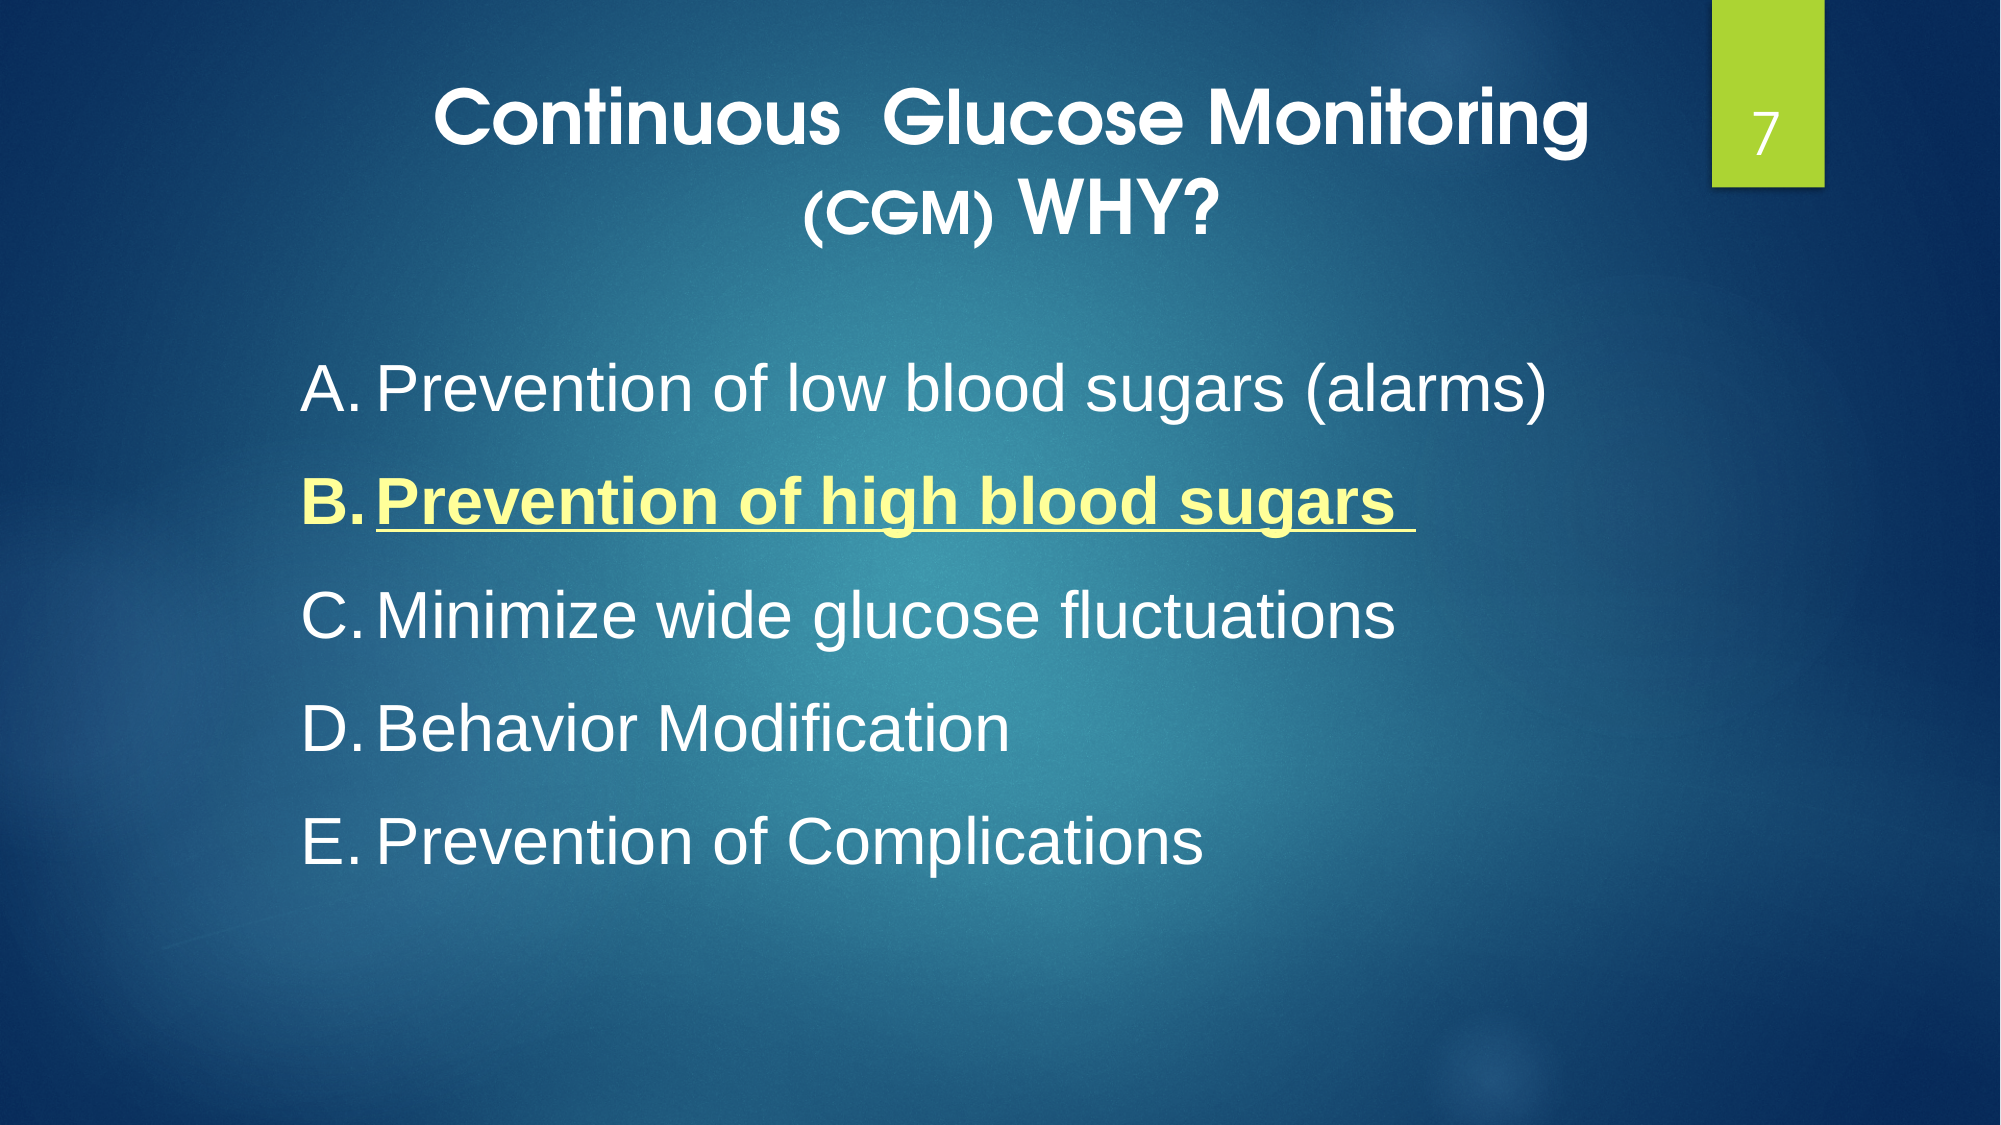

7
Continuous  Glucose Monitoring (CGM) WHY?
Prevention of low blood sugars (alarms)
Prevention of high blood sugars
Minimize wide glucose fluctuations
Behavior Modification
Prevention of Complications